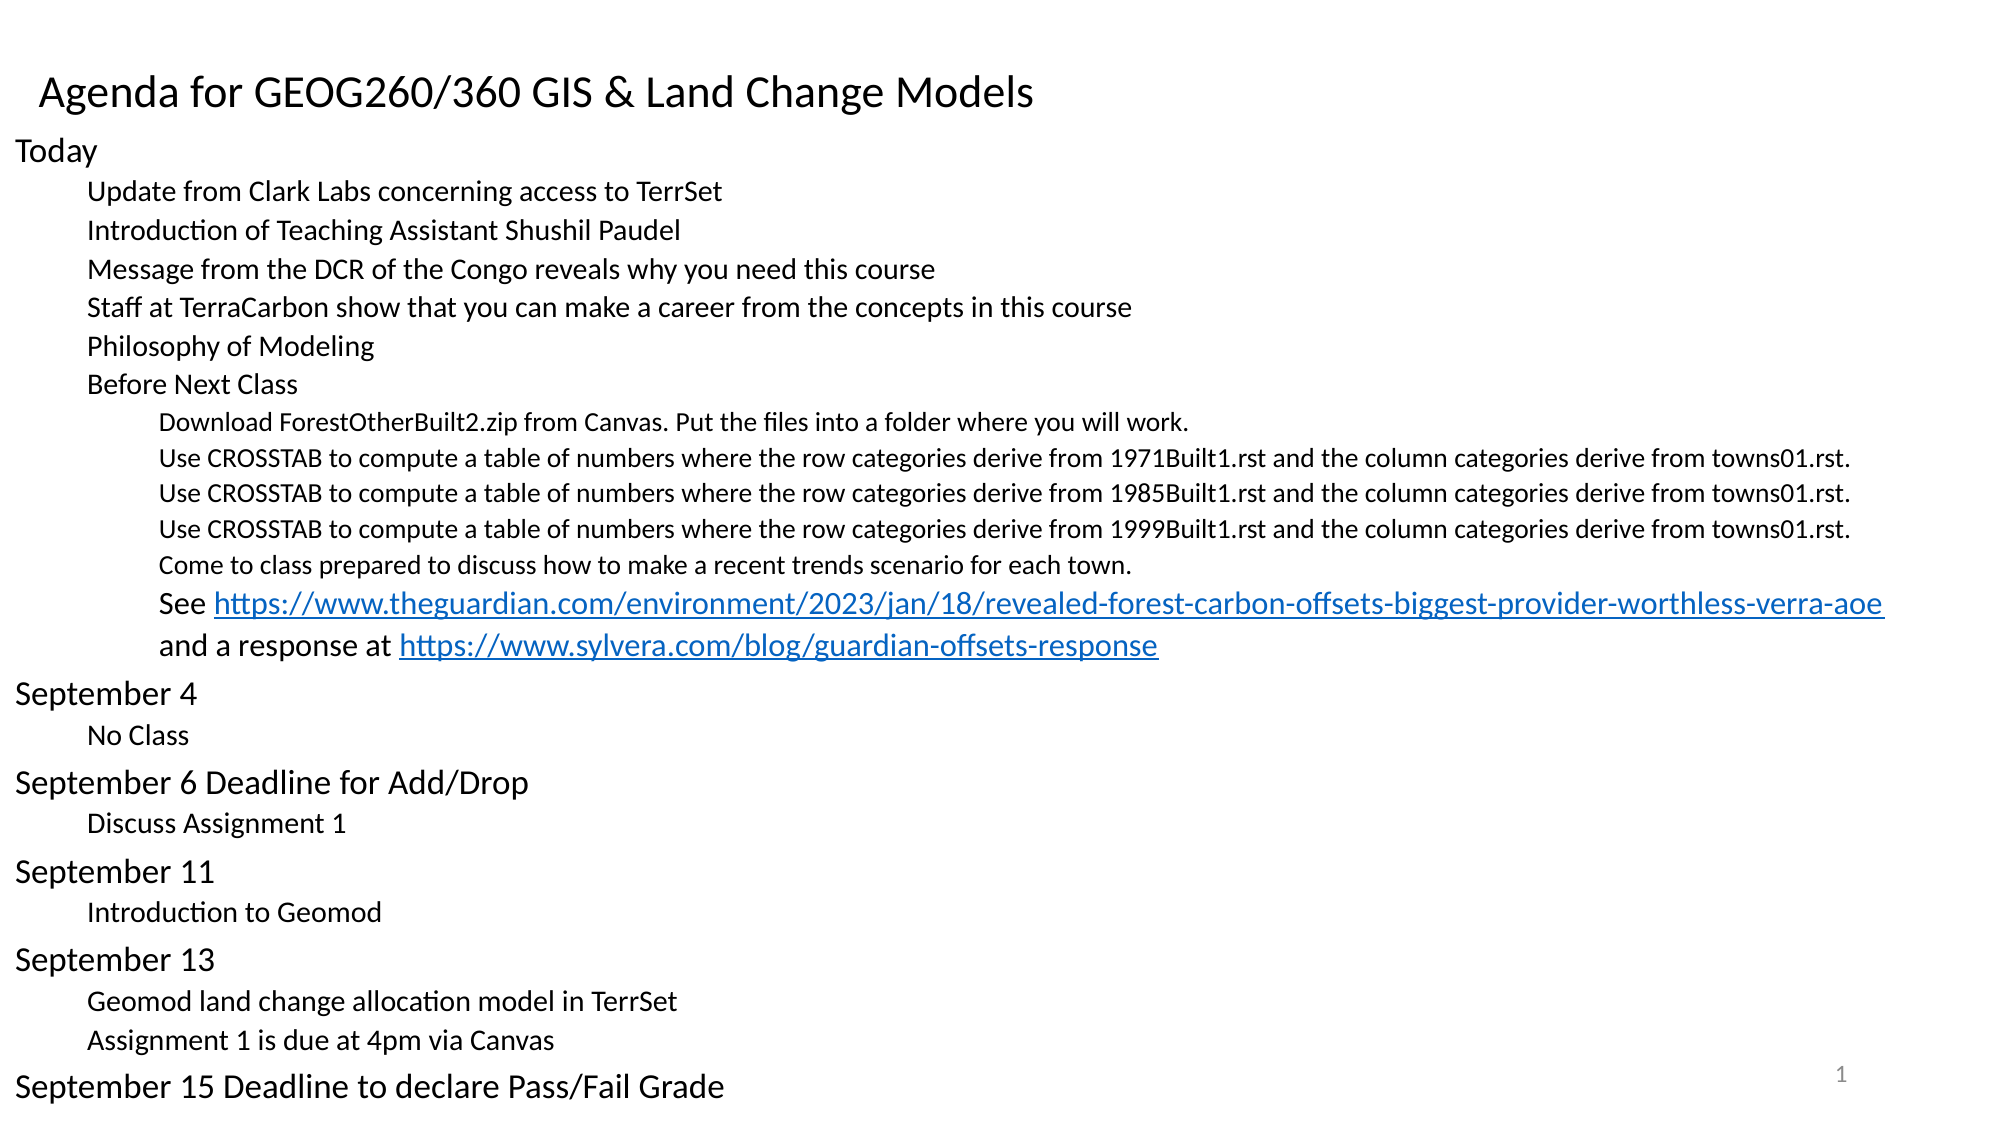

# Agenda for GEOG260/360 GIS & Land Change Models
Today
Update from Clark Labs concerning access to TerrSet
Introduction of Teaching Assistant Shushil Paudel
Message from the DCR of the Congo reveals why you need this course
Staff at TerraCarbon show that you can make a career from the concepts in this course
Philosophy of Modeling
Before Next Class
Download ForestOtherBuilt2.zip from Canvas. Put the files into a folder where you will work.
Use CROSSTAB to compute a table of numbers where the row categories derive from 1971Built1.rst and the column categories derive from towns01.rst.
Use CROSSTAB to compute a table of numbers where the row categories derive from 1985Built1.rst and the column categories derive from towns01.rst.
Use CROSSTAB to compute a table of numbers where the row categories derive from 1999Built1.rst and the column categories derive from towns01.rst.
Come to class prepared to discuss how to make a recent trends scenario for each town.
See https://www.theguardian.com/environment/2023/jan/18/revealed-forest-carbon-offsets-biggest-provider-worthless-verra-aoe
and a response at https://www.sylvera.com/blog/guardian-offsets-response
September 4
No Class
September 6 Deadline for Add/Drop
Discuss Assignment 1
September 11
Introduction to Geomod
September 13
Geomod land change allocation model in TerrSet
Assignment 1 is due at 4pm via Canvas
September 15 Deadline to declare Pass/Fail Grade
1